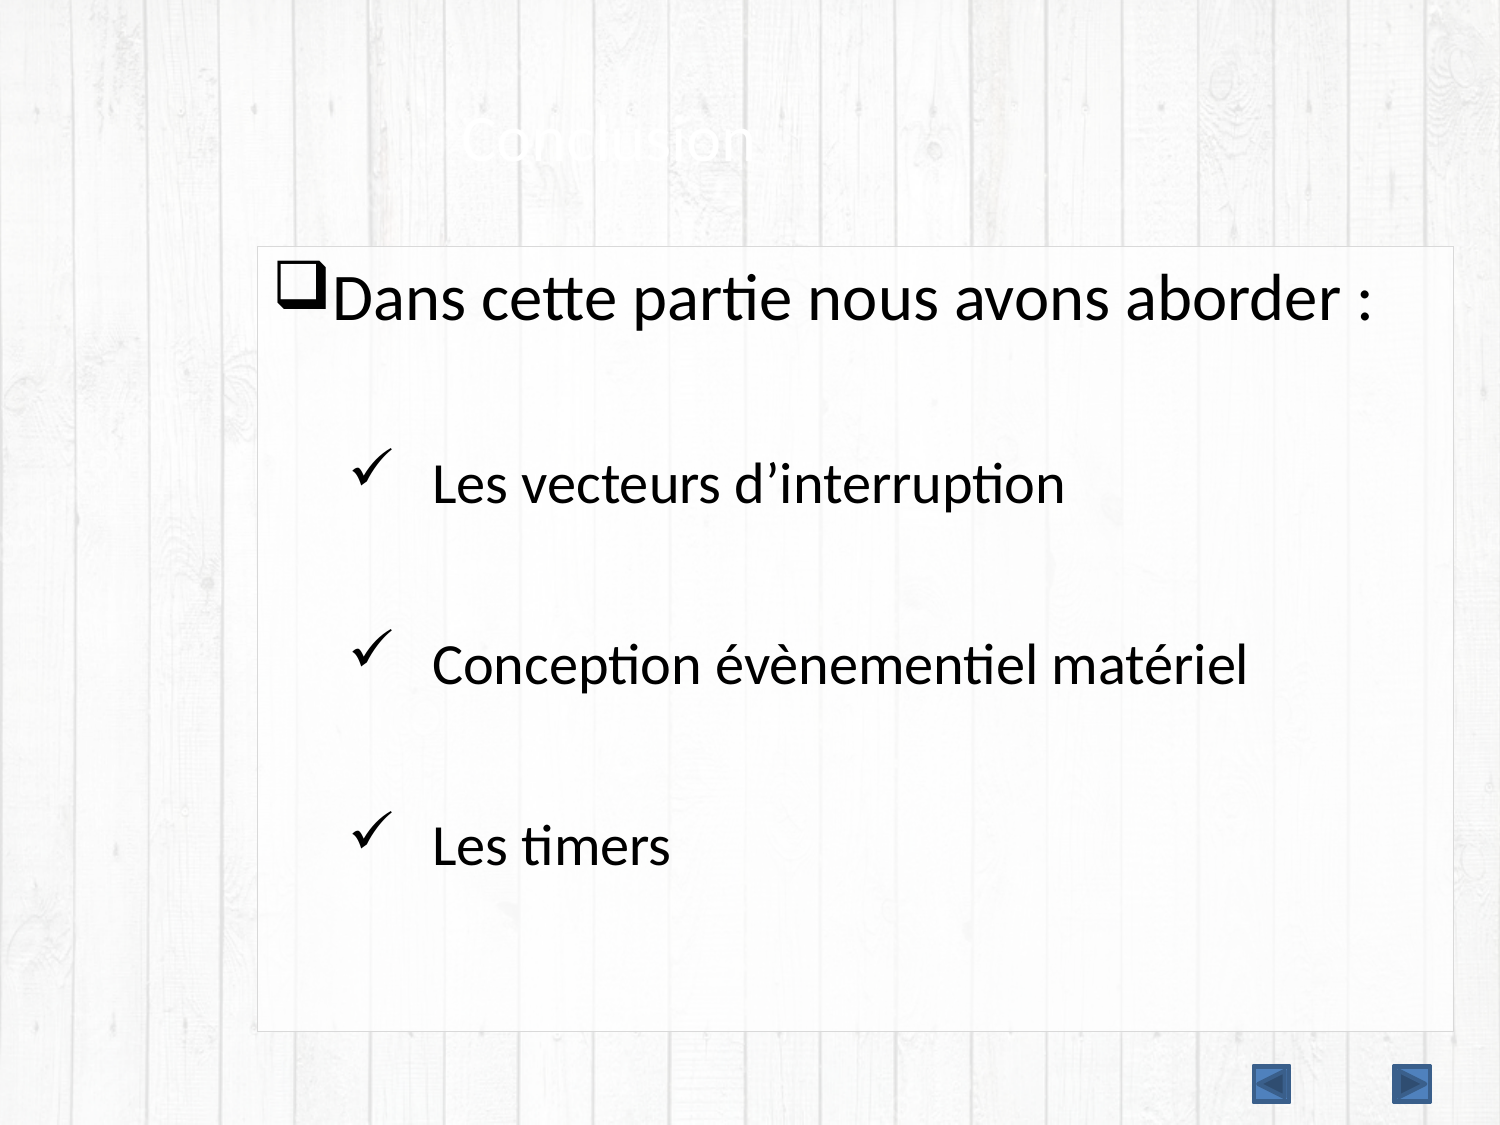

# Conclusion
Dans cette partie nous avons aborder :

Les vecteurs d’interruption

Conception évènementiel matériel

Les timers